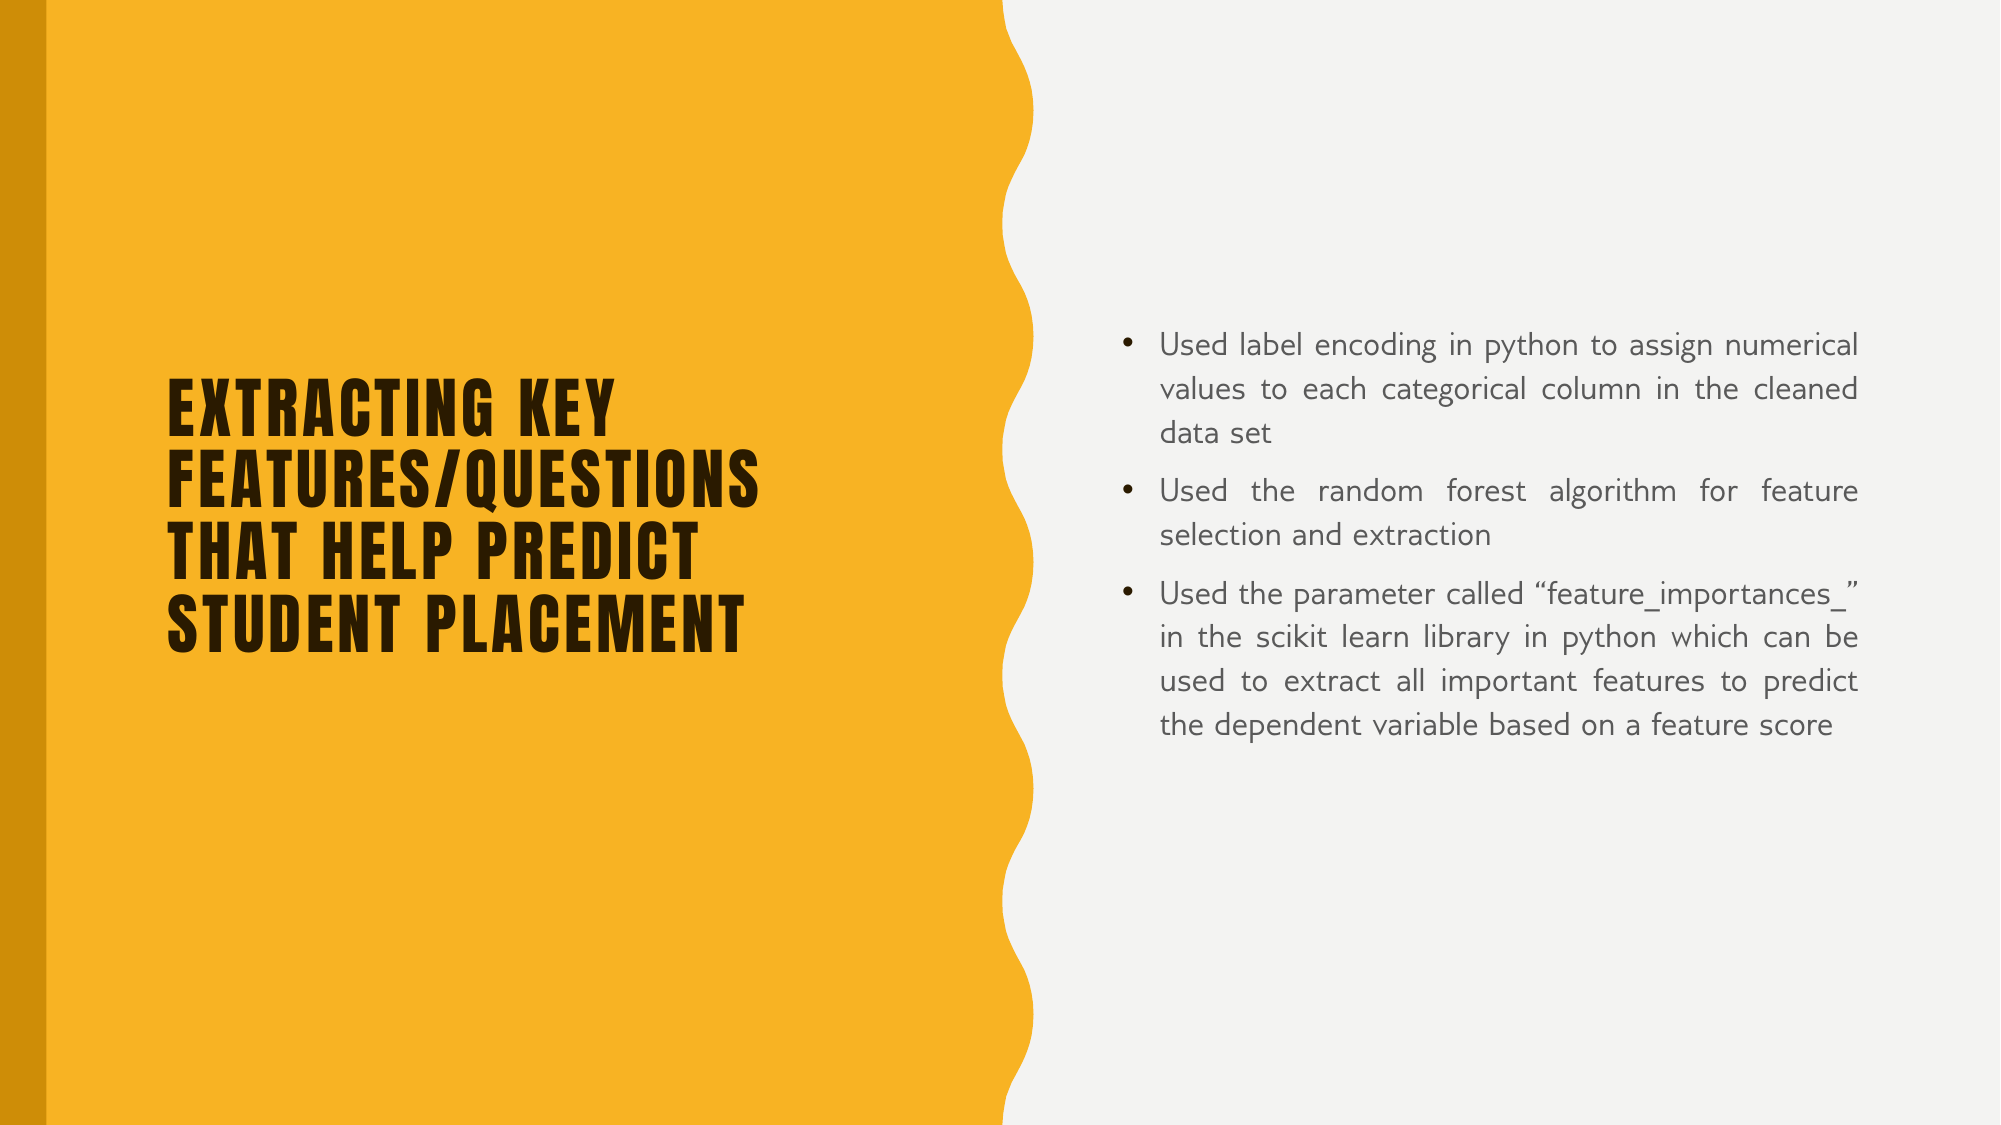

Used label encoding in python to assign numerical values to each categorical column in the cleaned data set
Used the random forest algorithm for feature selection and extraction
Used the parameter called “feature_importances_” in the scikit learn library in python which can be used to extract all important features to predict the dependent variable based on a feature score

# EXTRACTING KEY FEATURES/QUESTIONS THAT HELP PREDICT STUDENT PLACEMENT